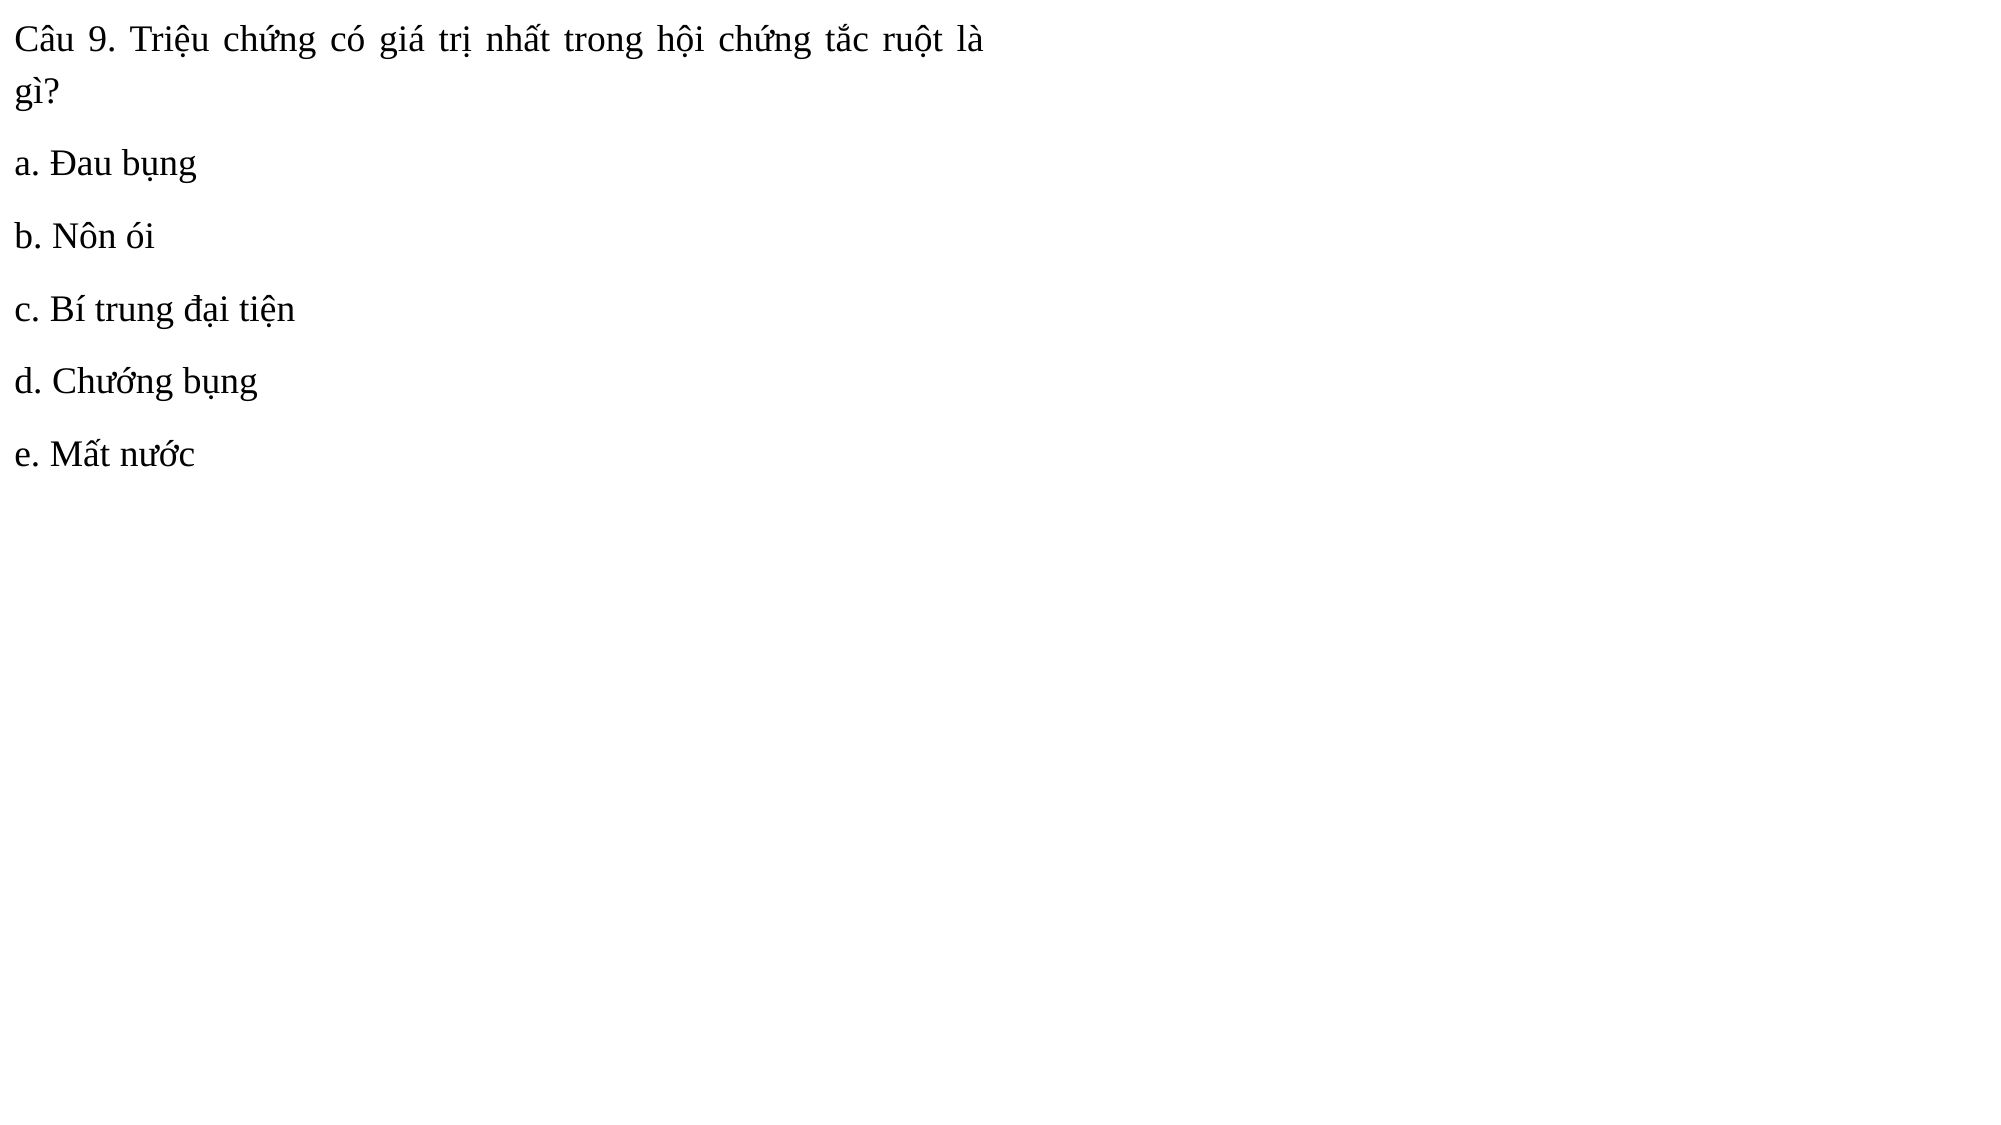

Câu 9. Triệu chứng có giá trị nhất trong hội chứng tắc ruột là gì?
a. Đau bụng
b. Nôn ói
c. Bí trung đại tiện
d. Chướng bụng
e. Mất nước